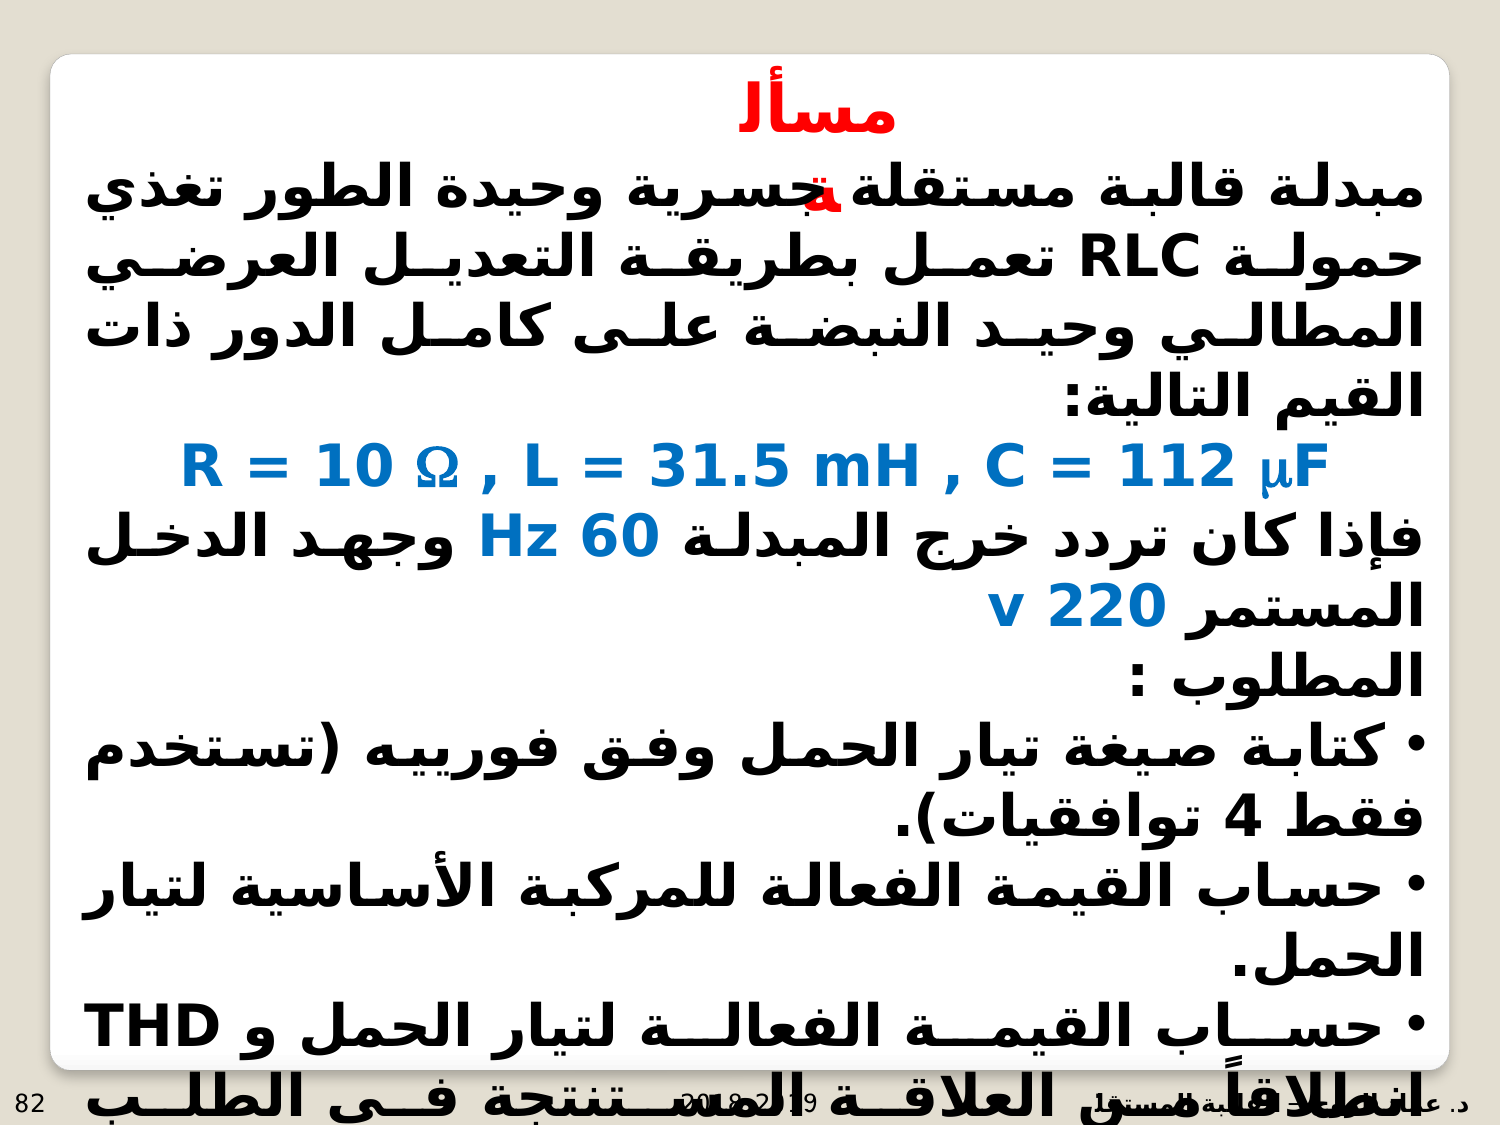

مسألة
مبدلة قالبة مستقلة جسرية وحيدة الطور تغذي حمولة RLC تعمل بطريقة التعديل العرضي المطالي وحيد النبضة على كامل الدور ذات القيم التالية:
R = 10 Ω , L = 31.5 mH , C = 112 μF
فإذا كان تردد خرج المبدلة 60 Hz وجهد الدخل المستمر 220 v
المطلوب :
 كتابة صيغة تيار الحمل وفق فورييه (تستخدم فقط 4 توافقيات).
 حساب القيمة الفعالة للمركبة الأساسية لتيار الحمل.
 حساب القيمة الفعالة لتيار الحمل و THD انطلاقاً من العلاقة المستنتجة في الطلب الأول.
 بالمقارنة بين جهد الحمولة والمركبة الأساسية لتيار الحمولة حدد فترات عمل الترانزستورات والديودات على دور واحد (طلب للتدريب)
82
2018-2019
د. عماد الروح – القالبة المستقلة